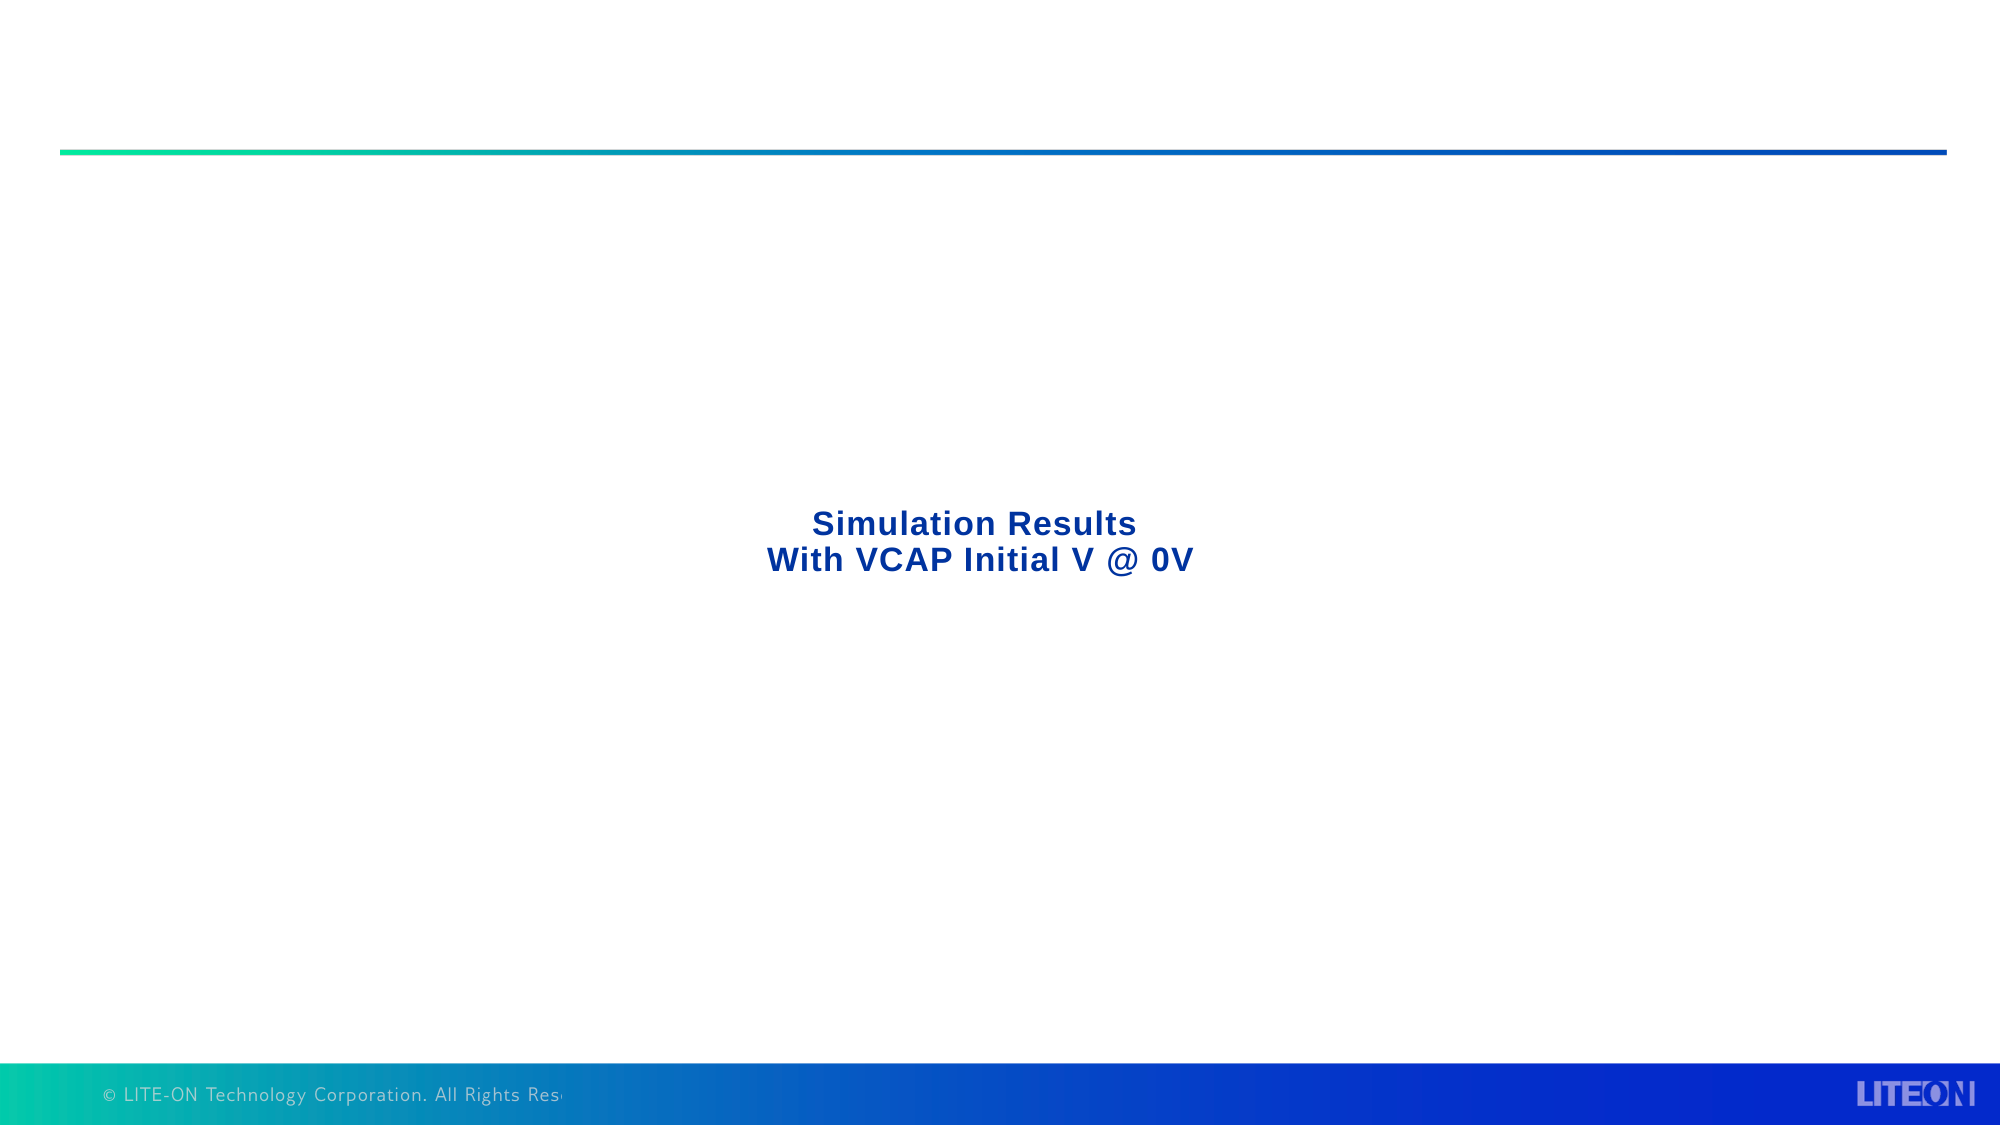

# Simulation Results With VCAP Initial V @ 0V